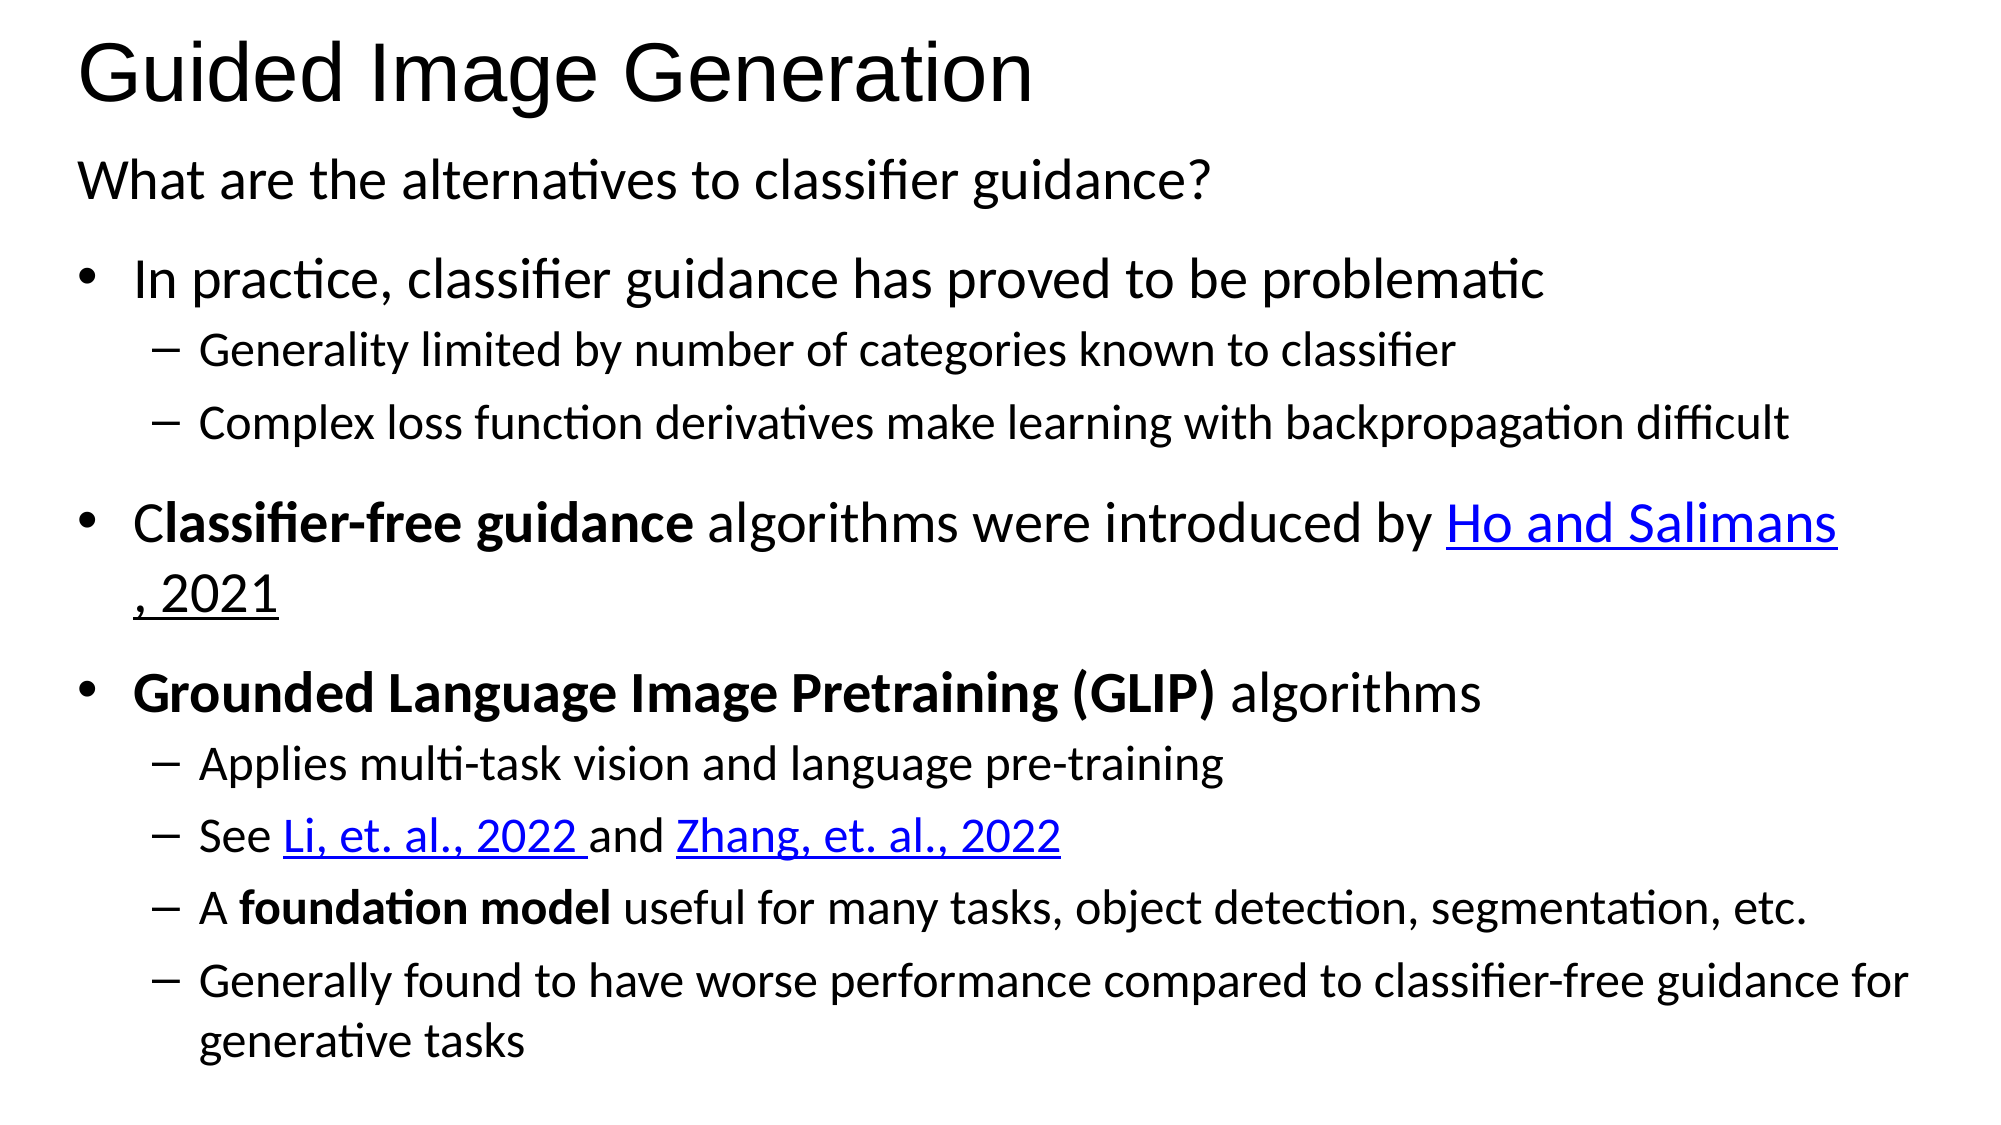

# Guided Image Generation
What are the alternatives to classifier guidance?
In practice, classifier guidance has proved to be problematic
Generality limited by number of categories known to classifier
Complex loss function derivatives make learning with backpropagation difficult
Classifier-free guidance algorithms were introduced by Ho and Salimans, 2021
Grounded Language Image Pretraining (GLIP) algorithms
Applies multi-task vision and language pre-training
See Li, et. al., 2022 and Zhang, et. al., 2022
A foundation model useful for many tasks, object detection, segmentation, etc.
Generally found to have worse performance compared to classifier-free guidance for generative tasks